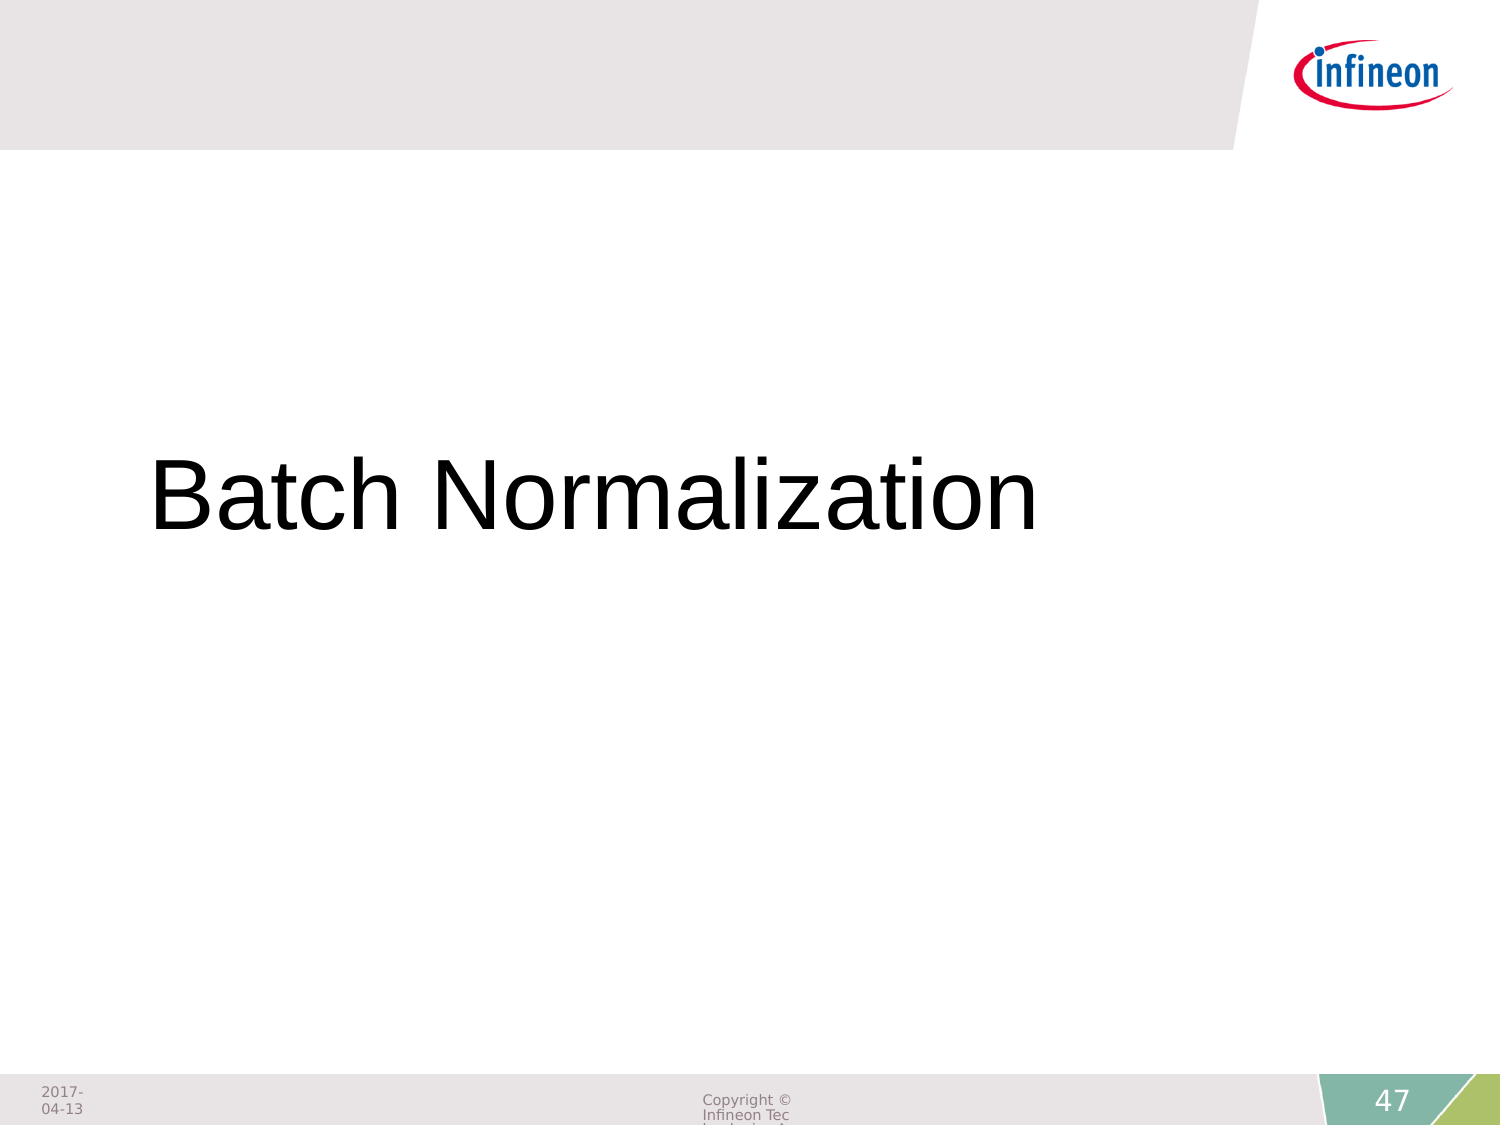

# Batch Normalization
Fei-Fei Li & Justin Johnson & Serena Yeung	Lecture 6 -	April 20, 2017
2017-04-13
Copyright © Infineon Technologies AG 2018. All rights reserved.
47